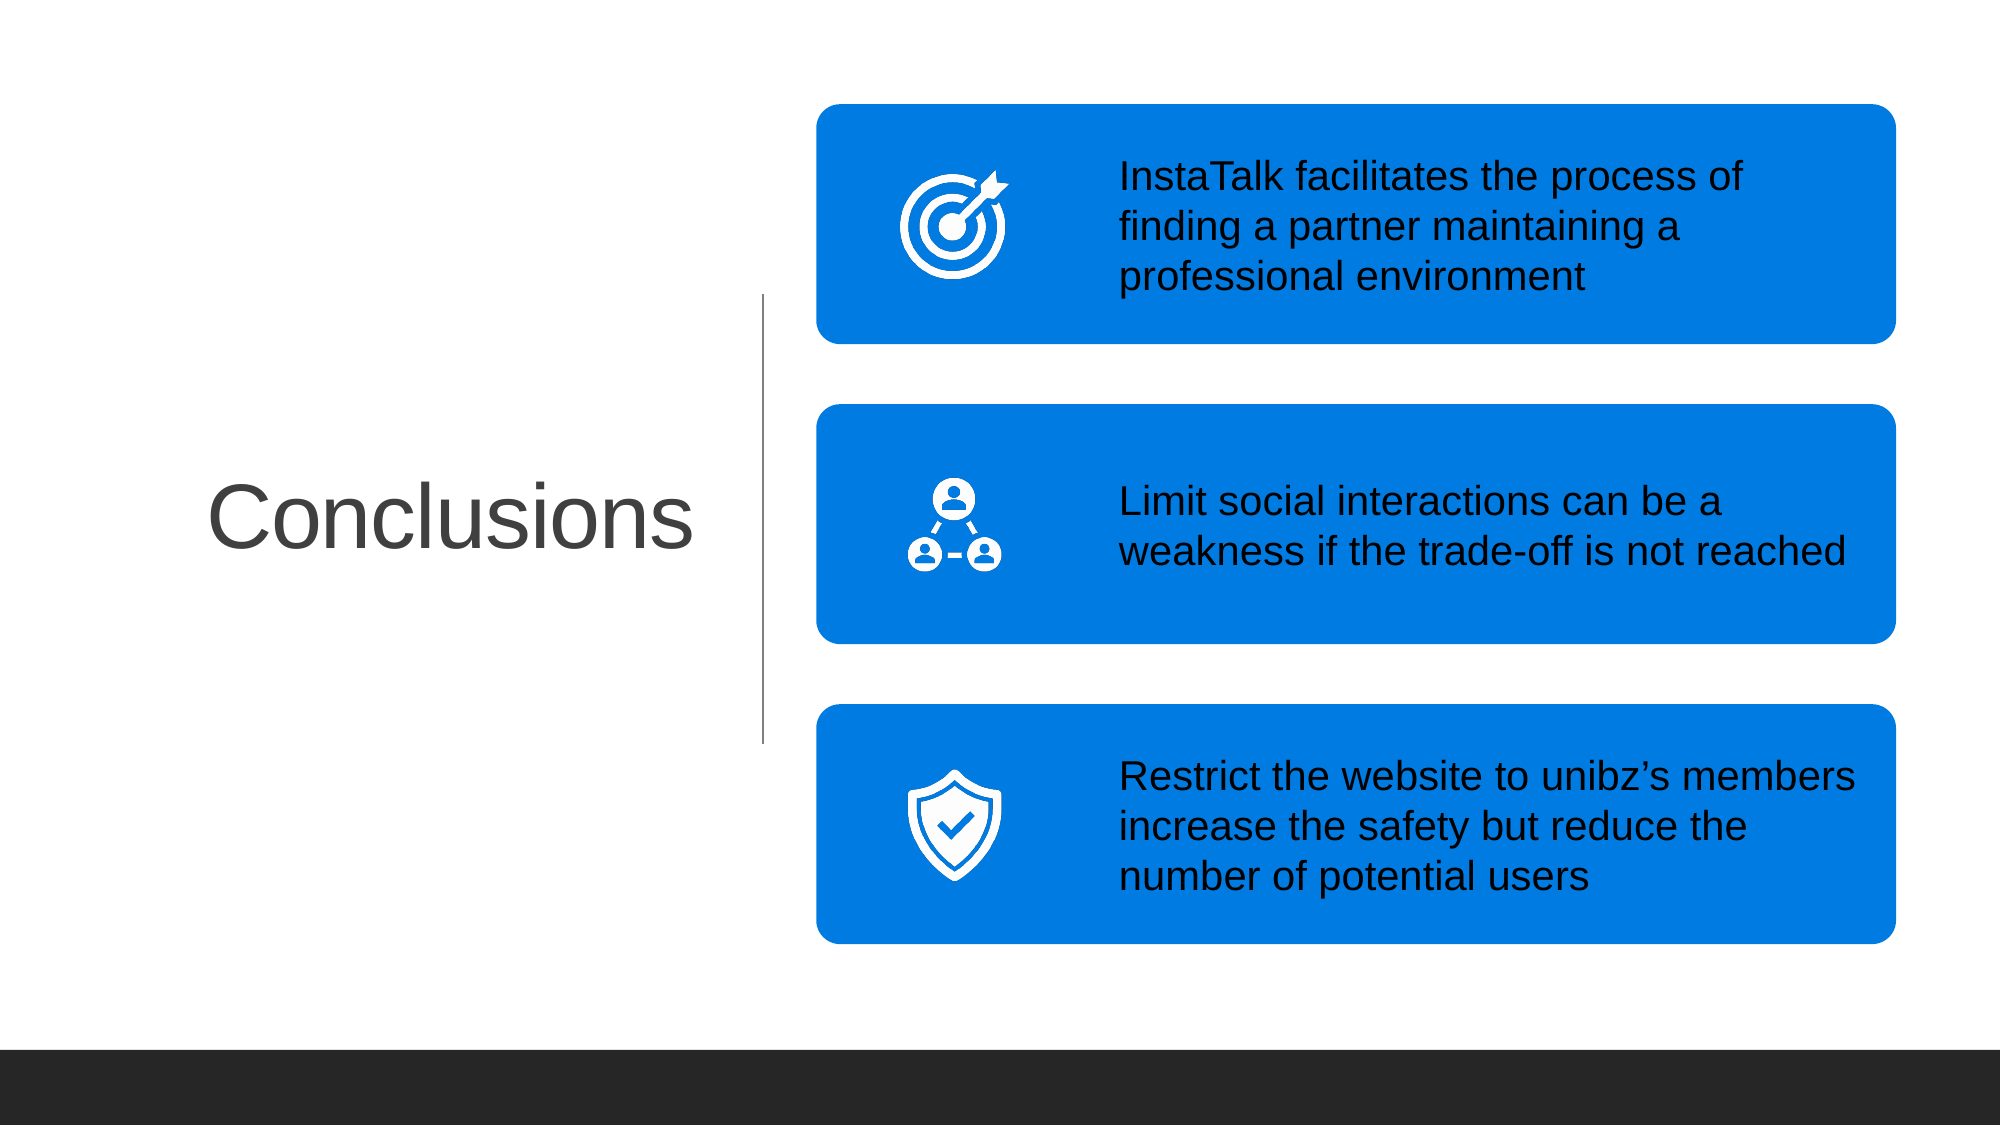

# Conclusions
InstaTalk facilitates the process of finding a partner maintaining a professional environment
Limit social interactions can be a weakness if the trade-off is not reached
Restrict the website to unibz’s members increase the safety but reduce the number of potential users